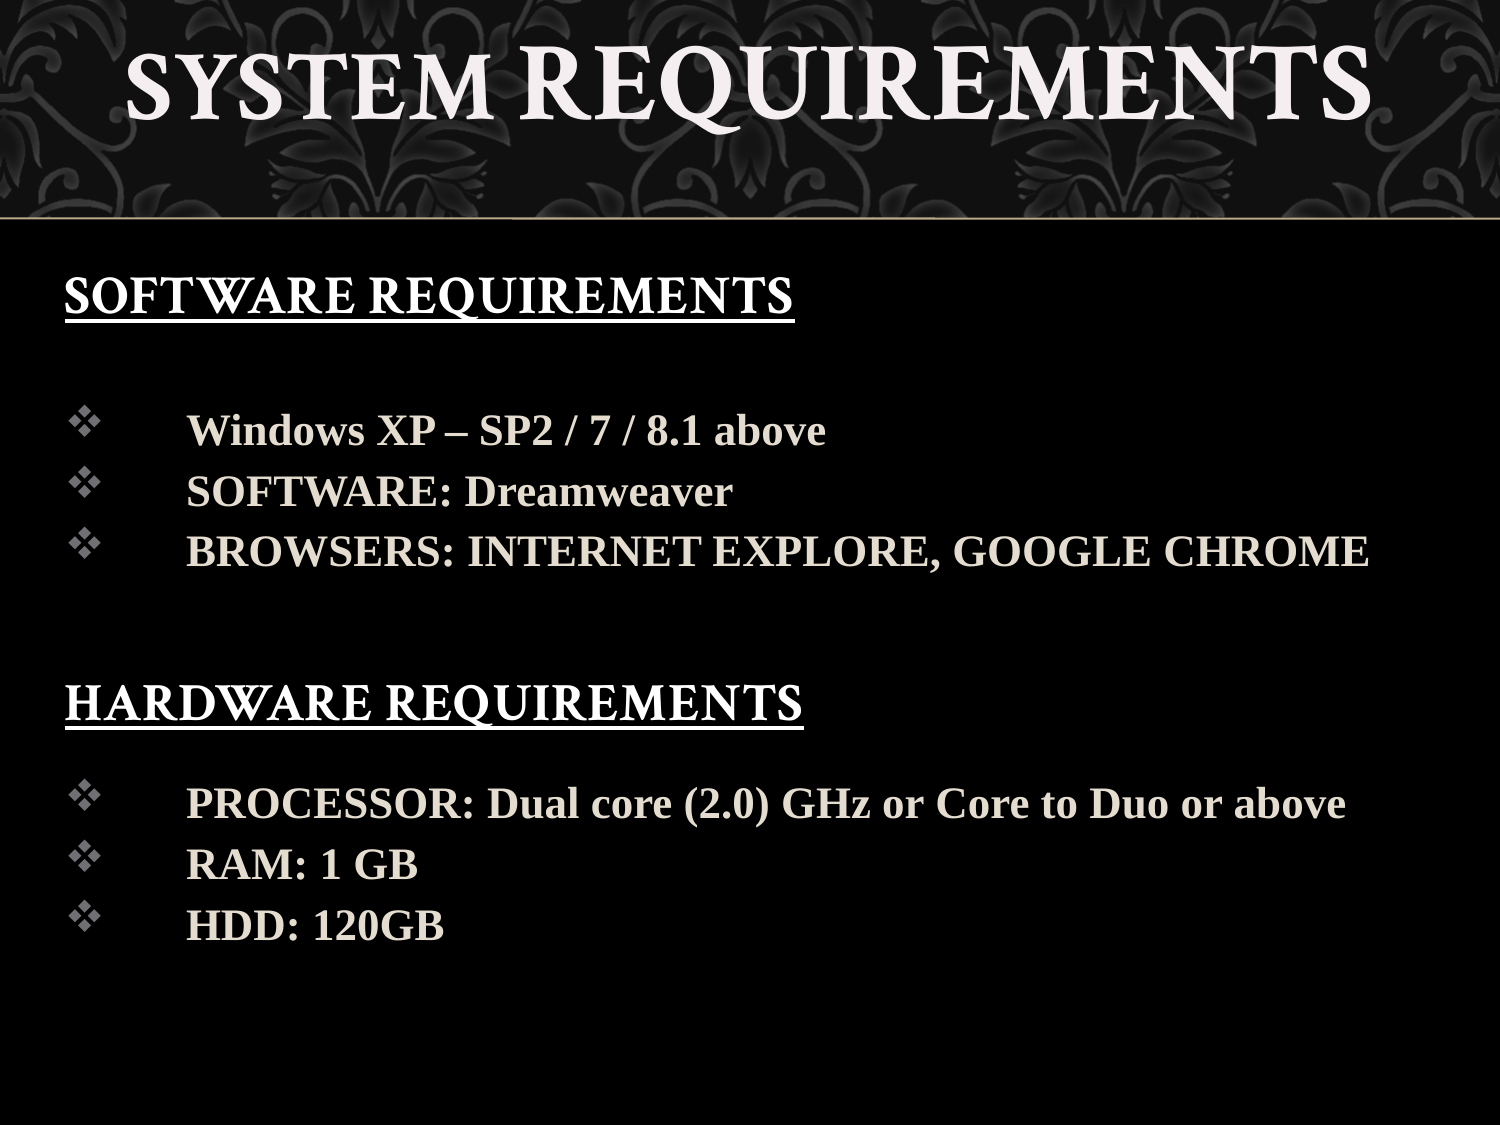

SYSTEM REQUIREMENTS
SOFTWARE REQUIREMENTS

Windows XP – SP2 / 7 / 8.1 above
SOFTWARE: Dreamweaver
BROWSERS: INTERNET EXPLORE, GOOGLE CHROME

HARDWARE REQUIREMENTS

PROCESSOR: Dual core (2.0) GHz or Core to Duo or above
RAM: 1 GB
HDD: 120GB